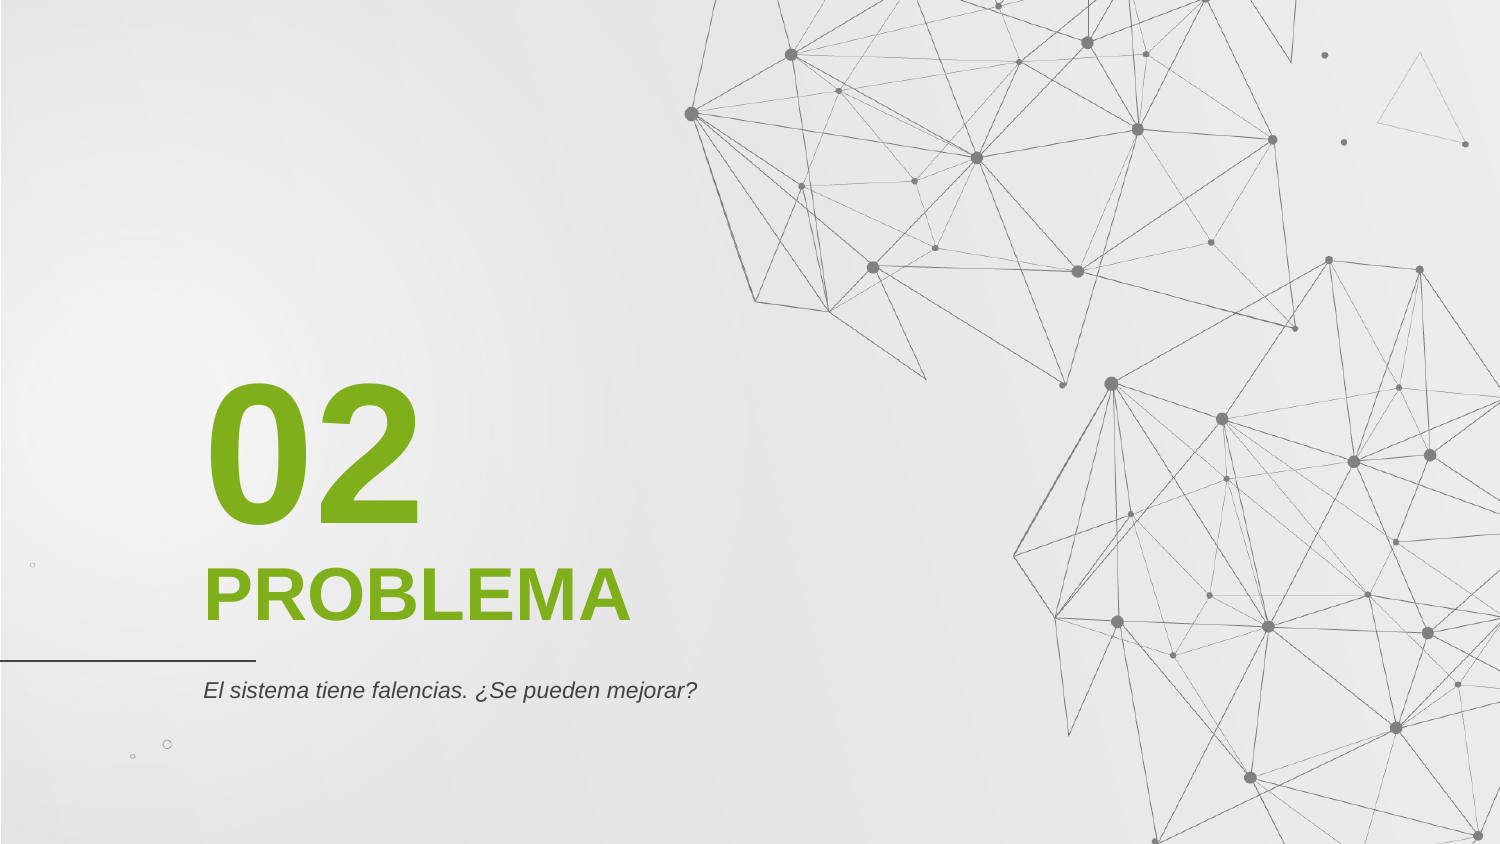

02
# PROBLEMA
El sistema tiene falencias. ¿Se pueden mejorar?